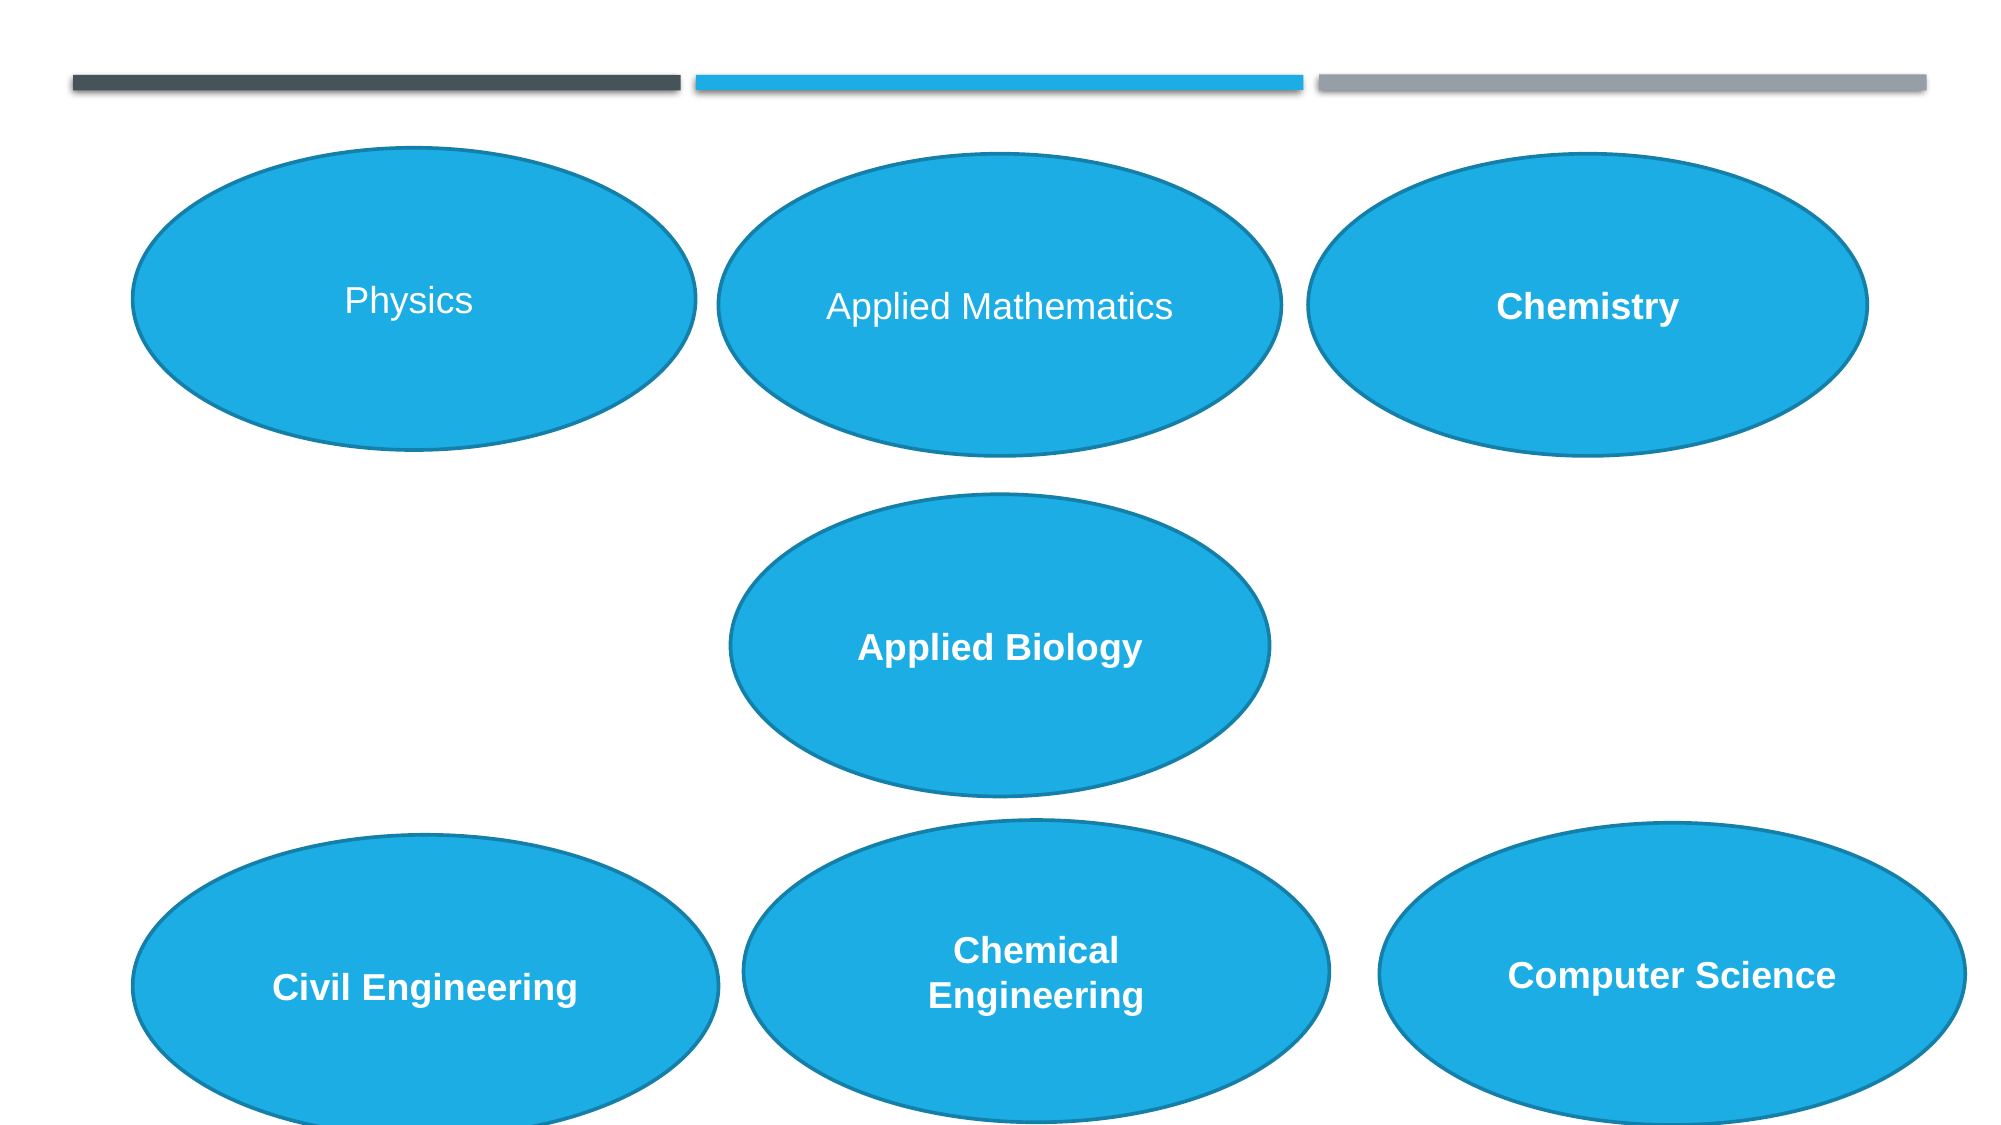

Physics
Applied Mathematics
Chemistry
Applied Biology
Chemical Engineering
Computer Science
Civil Engineering